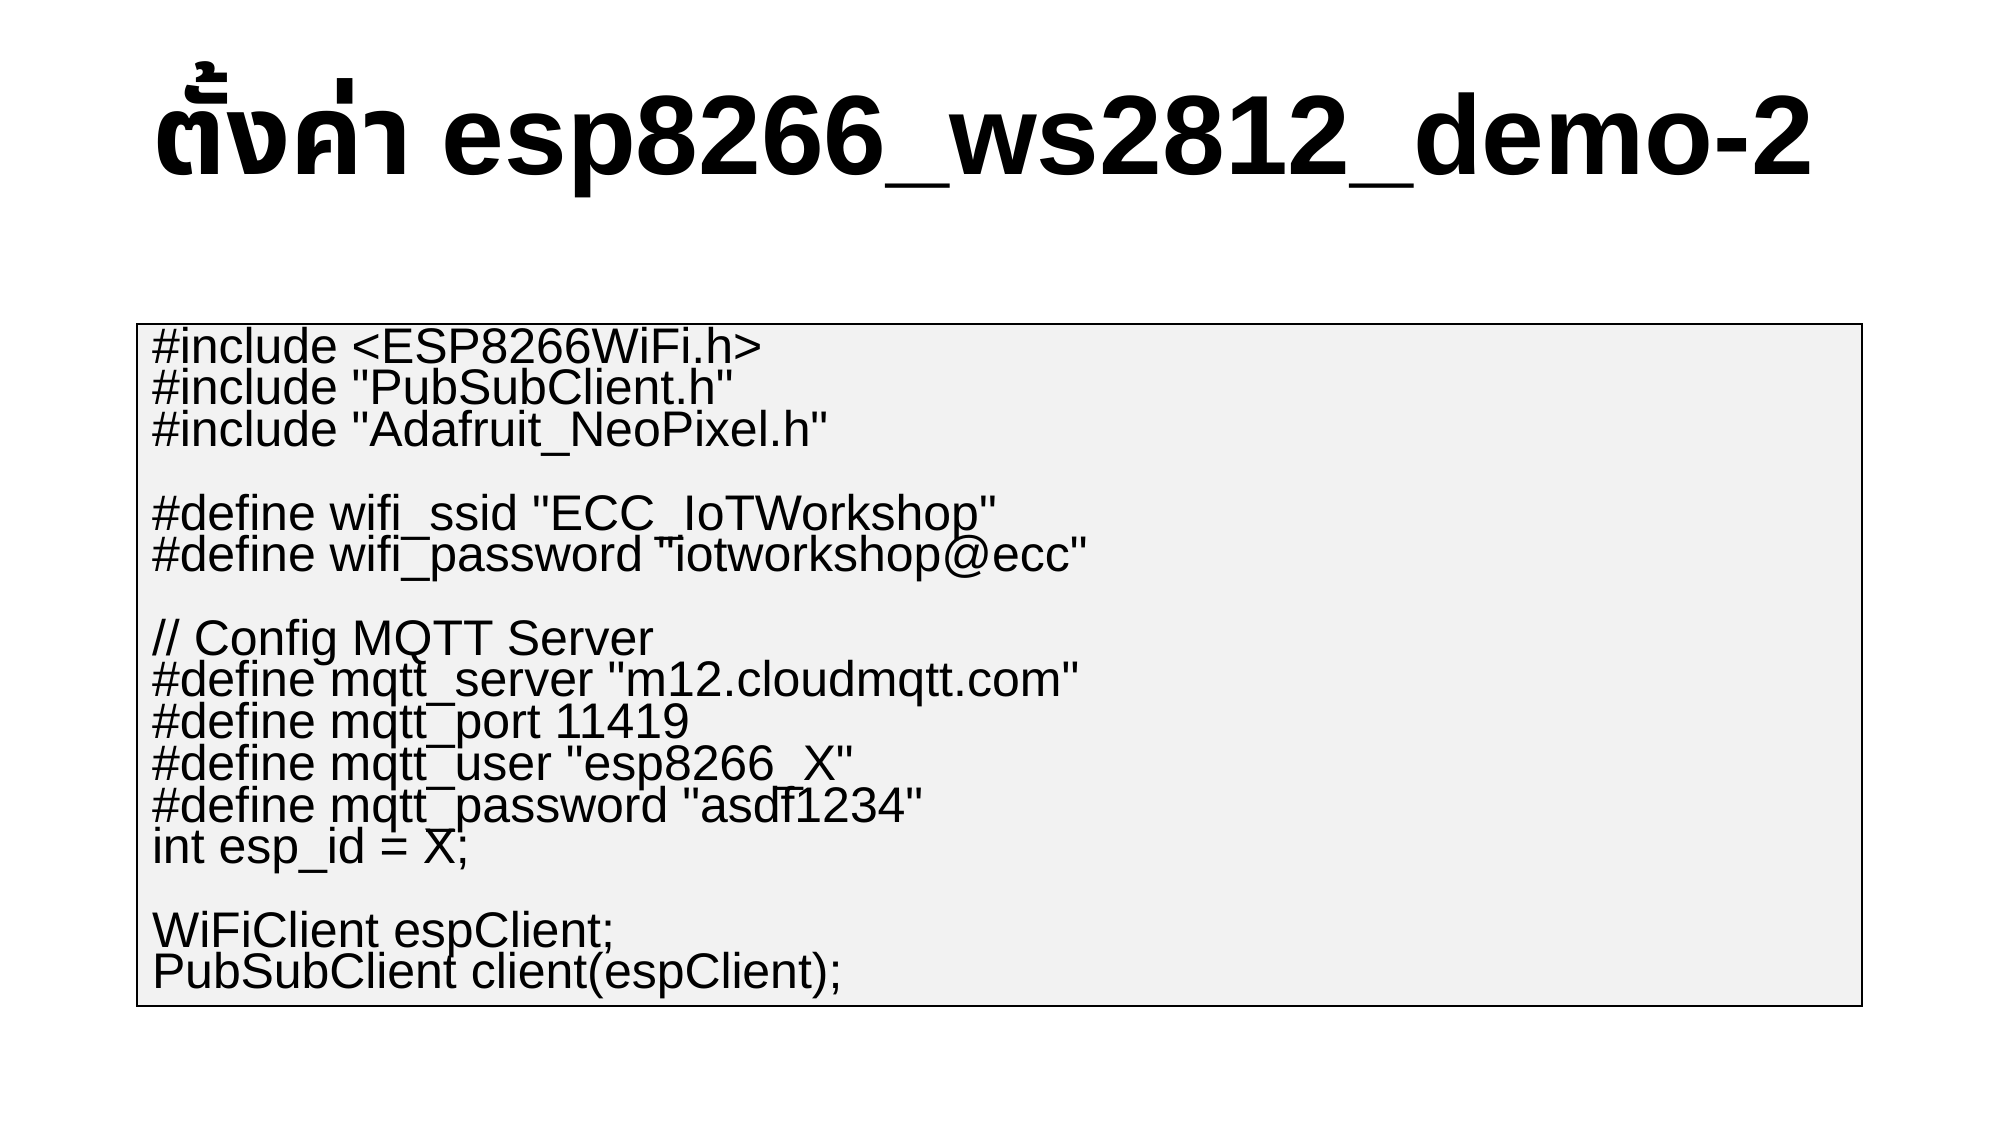

# ตั้งค่า esp8266_ws2812_demo-2
#include <ESP8266WiFi.h>
#include "PubSubClient.h"
#include "Adafruit_NeoPixel.h"

#define wifi_ssid "ECC_IoTWorkshop"
#define wifi_password "iotworkshop@ecc"

// Config MQTT Server
#define mqtt_server "m12.cloudmqtt.com"
#define mqtt_port 11419
#define mqtt_user "esp8266_X"
#define mqtt_password "asdf1234"
int esp_id = X;

WiFiClient espClient;
PubSubClient client(espClient);